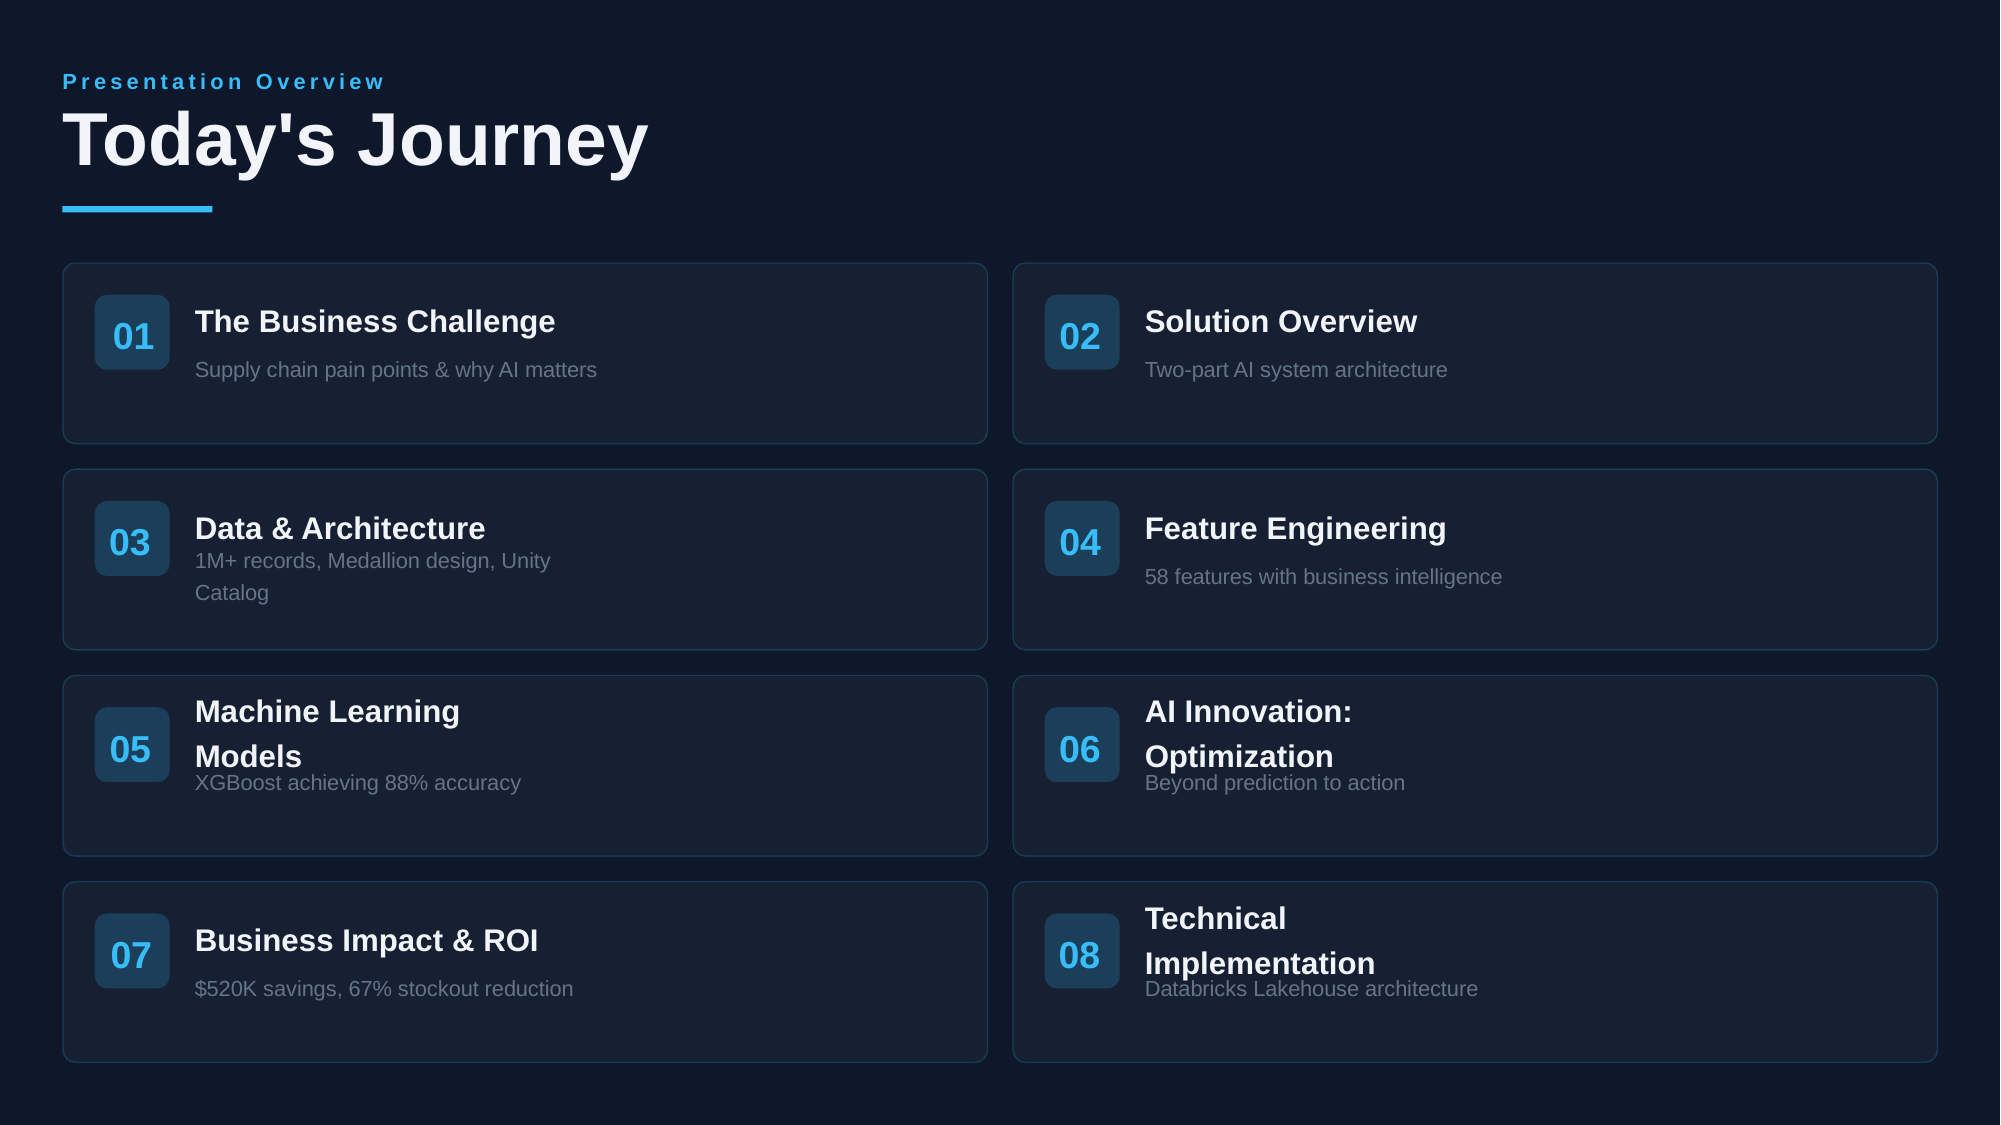

Presentation Overview
Today's Journey

The Business Challenge

Solution Overview
01
02
Supply chain pain points & why AI matters
Two-part AI system architecture

Data & Architecture

Feature Engineering
03
04
1M+ records, Medallion design, Unity Catalog
58 features with business intelligence

Machine Learning Models

AI Innovation: Optimization
05
06
XGBoost achieving 88% accuracy
Beyond prediction to action

Business Impact & ROI

Technical Implementation
07
08
$520K savings, 67% stockout reduction
Databricks Lakehouse architecture